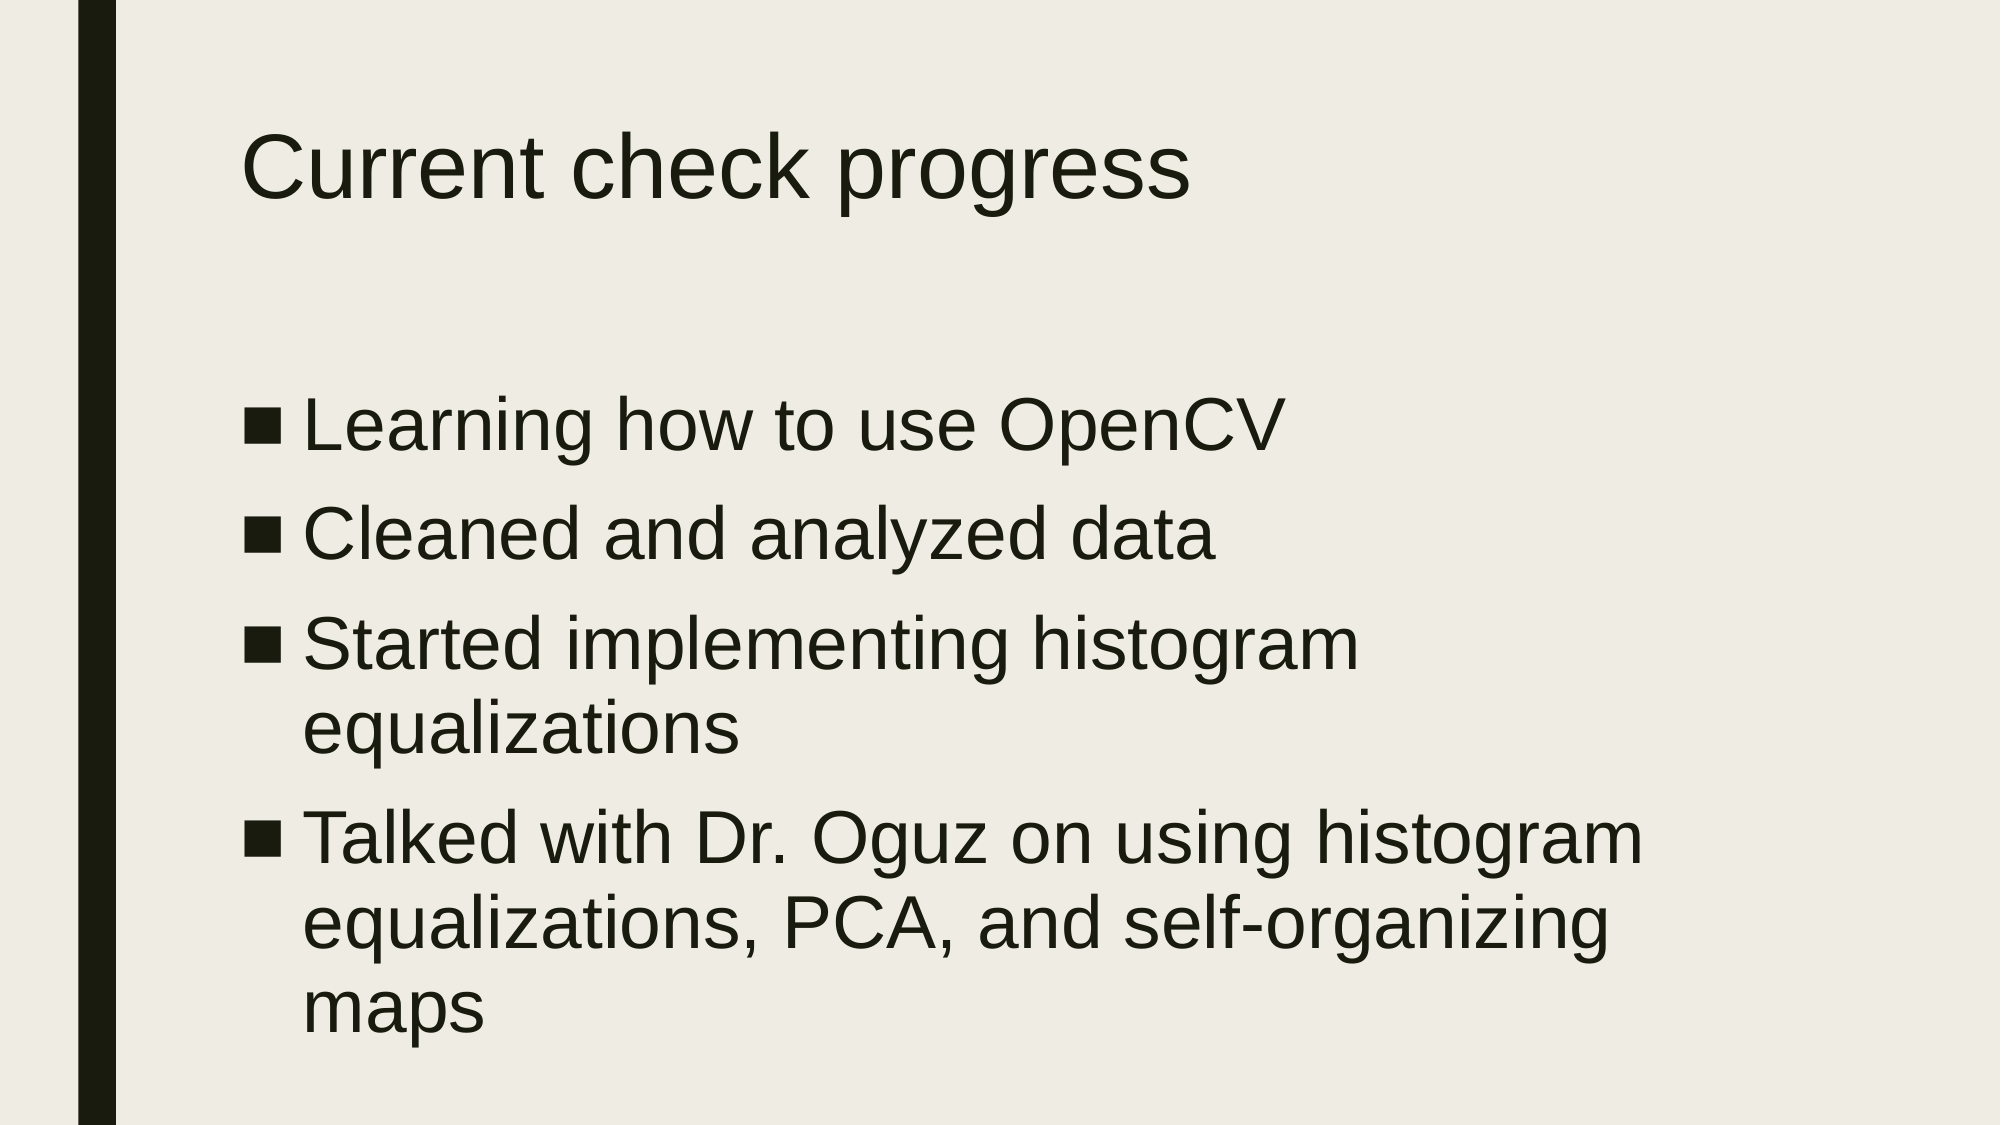

# Current check progress
Learning how to use OpenCV
Cleaned and analyzed data
Started implementing histogram equalizations
Talked with Dr. Oguz on using histogram equalizations, PCA, and self-organizing maps